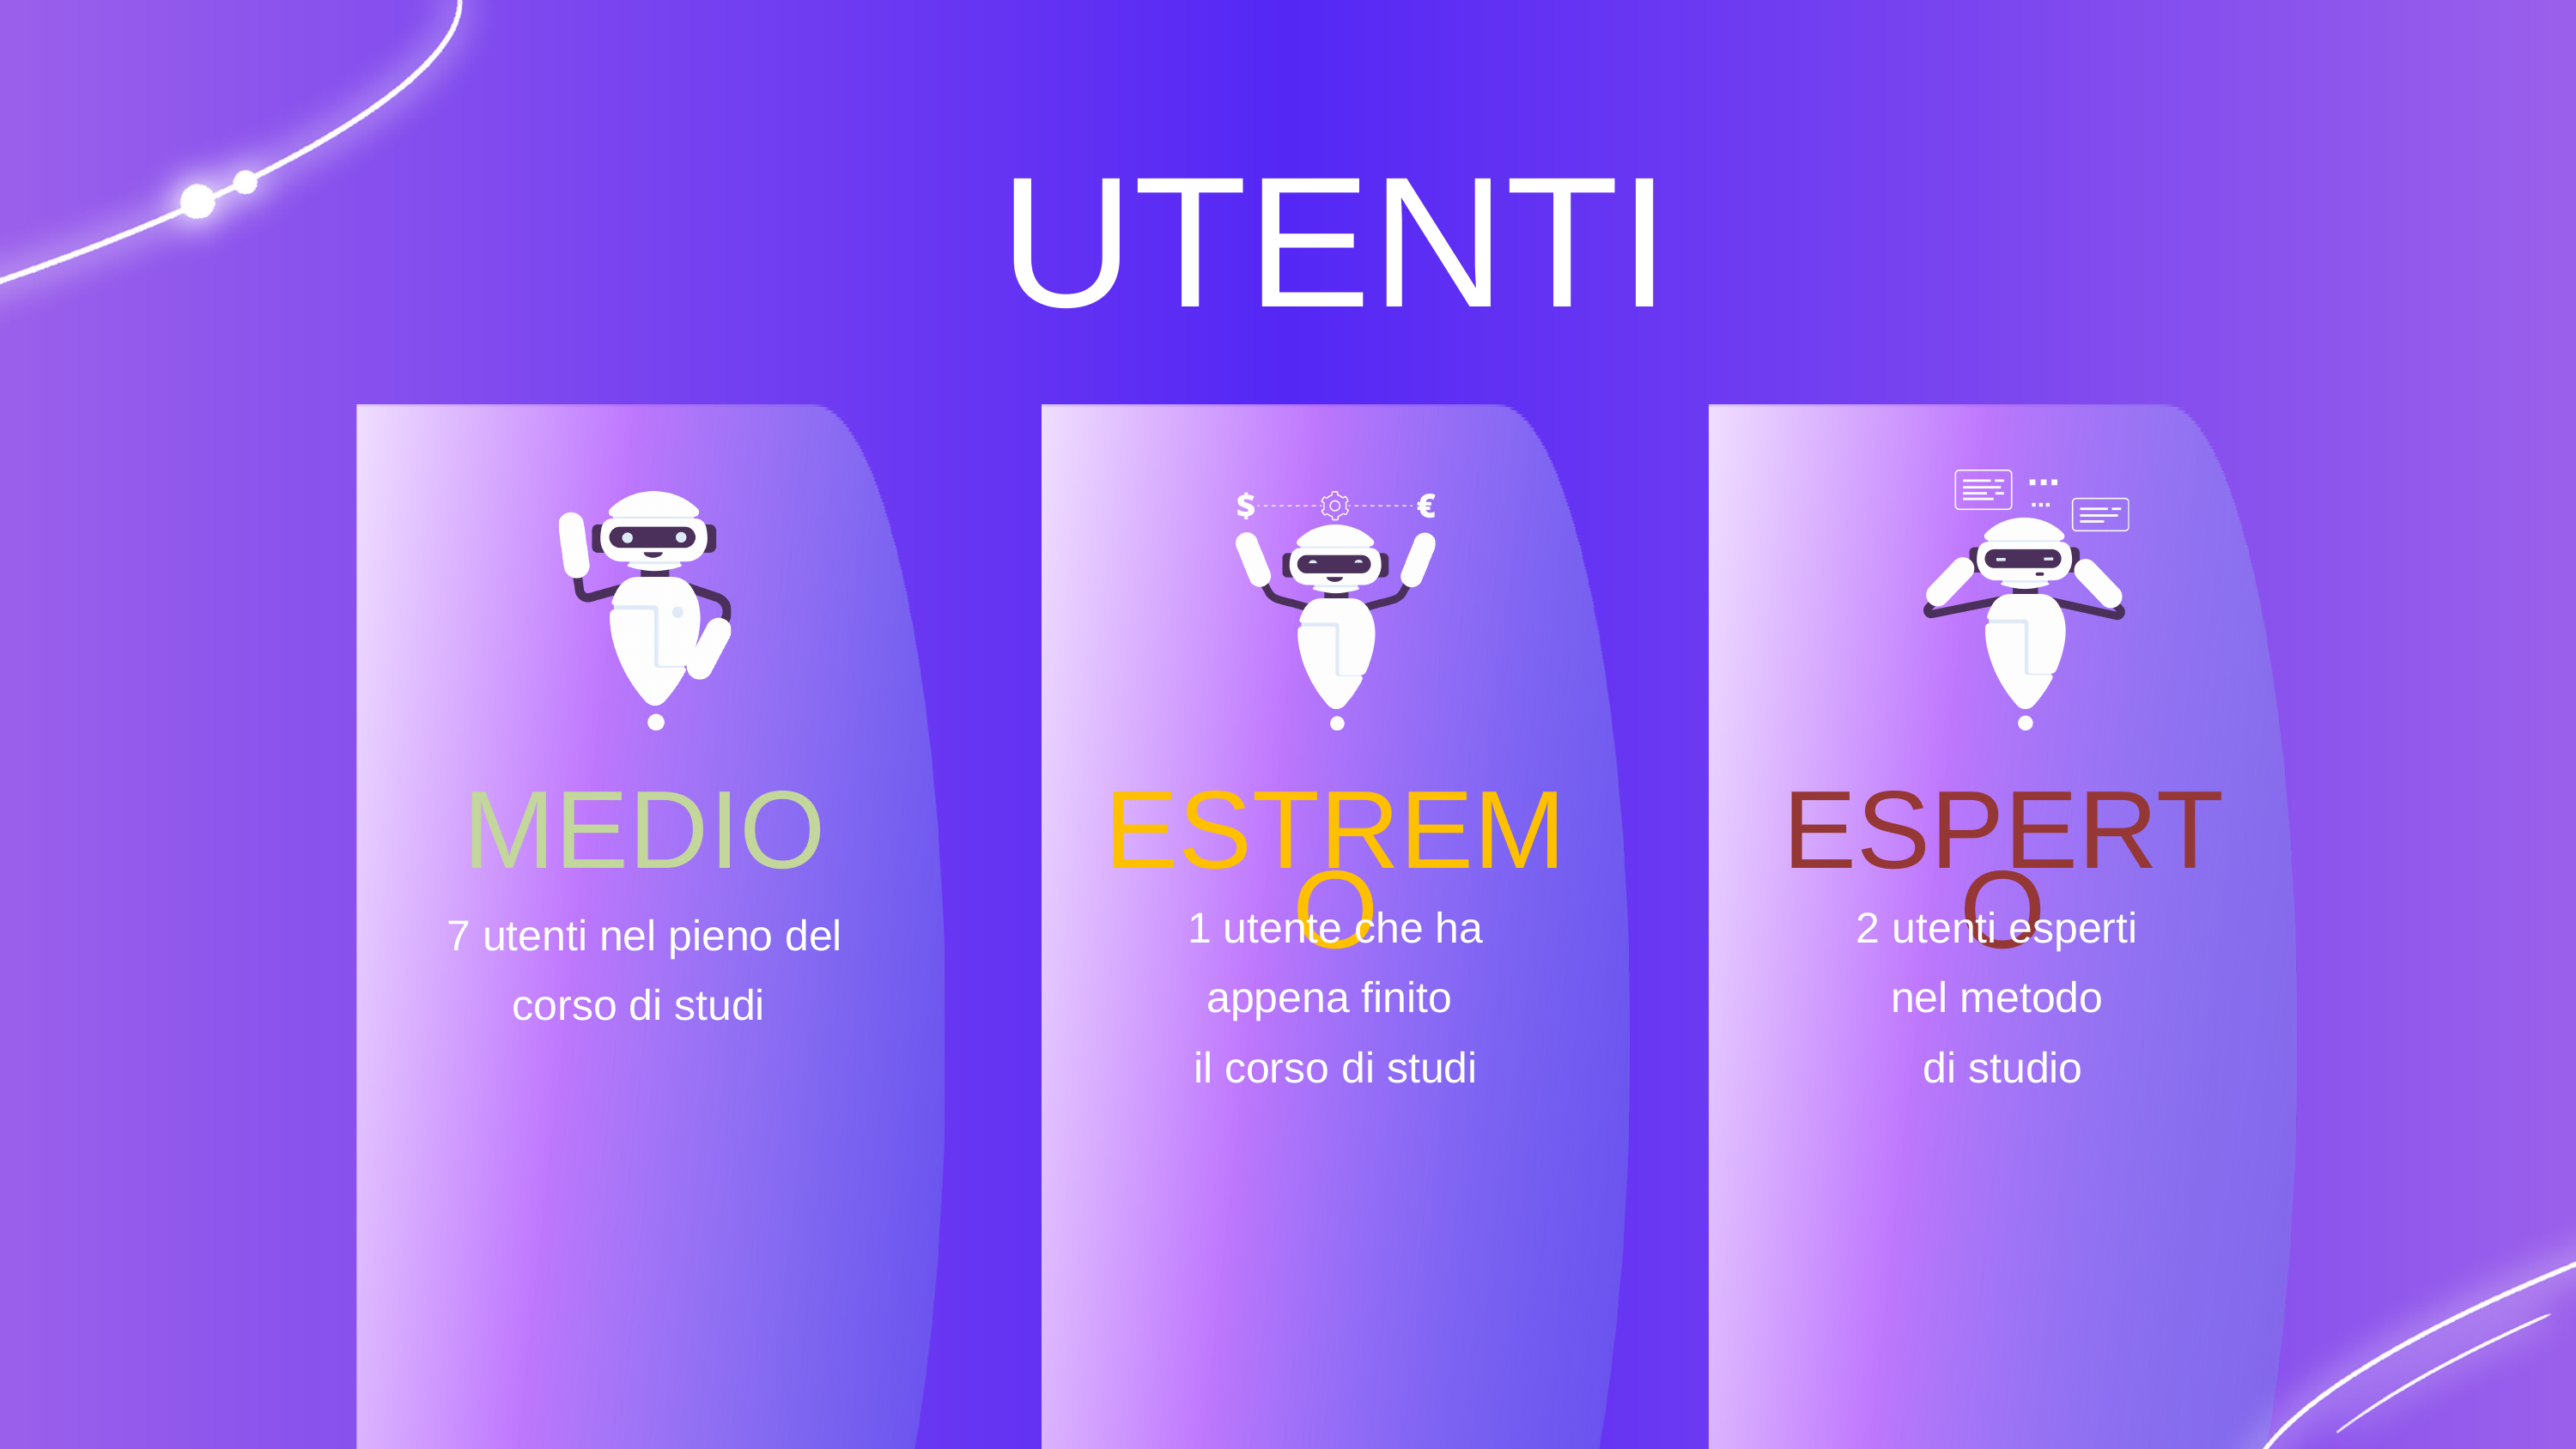

UTENTI

MEDIO
ESTREMO
ESPERTO
1 utente che ha appena finito
il corso di studi
2 utenti esperti
nel metodo
di studio
7 utenti nel pieno del corso di studi